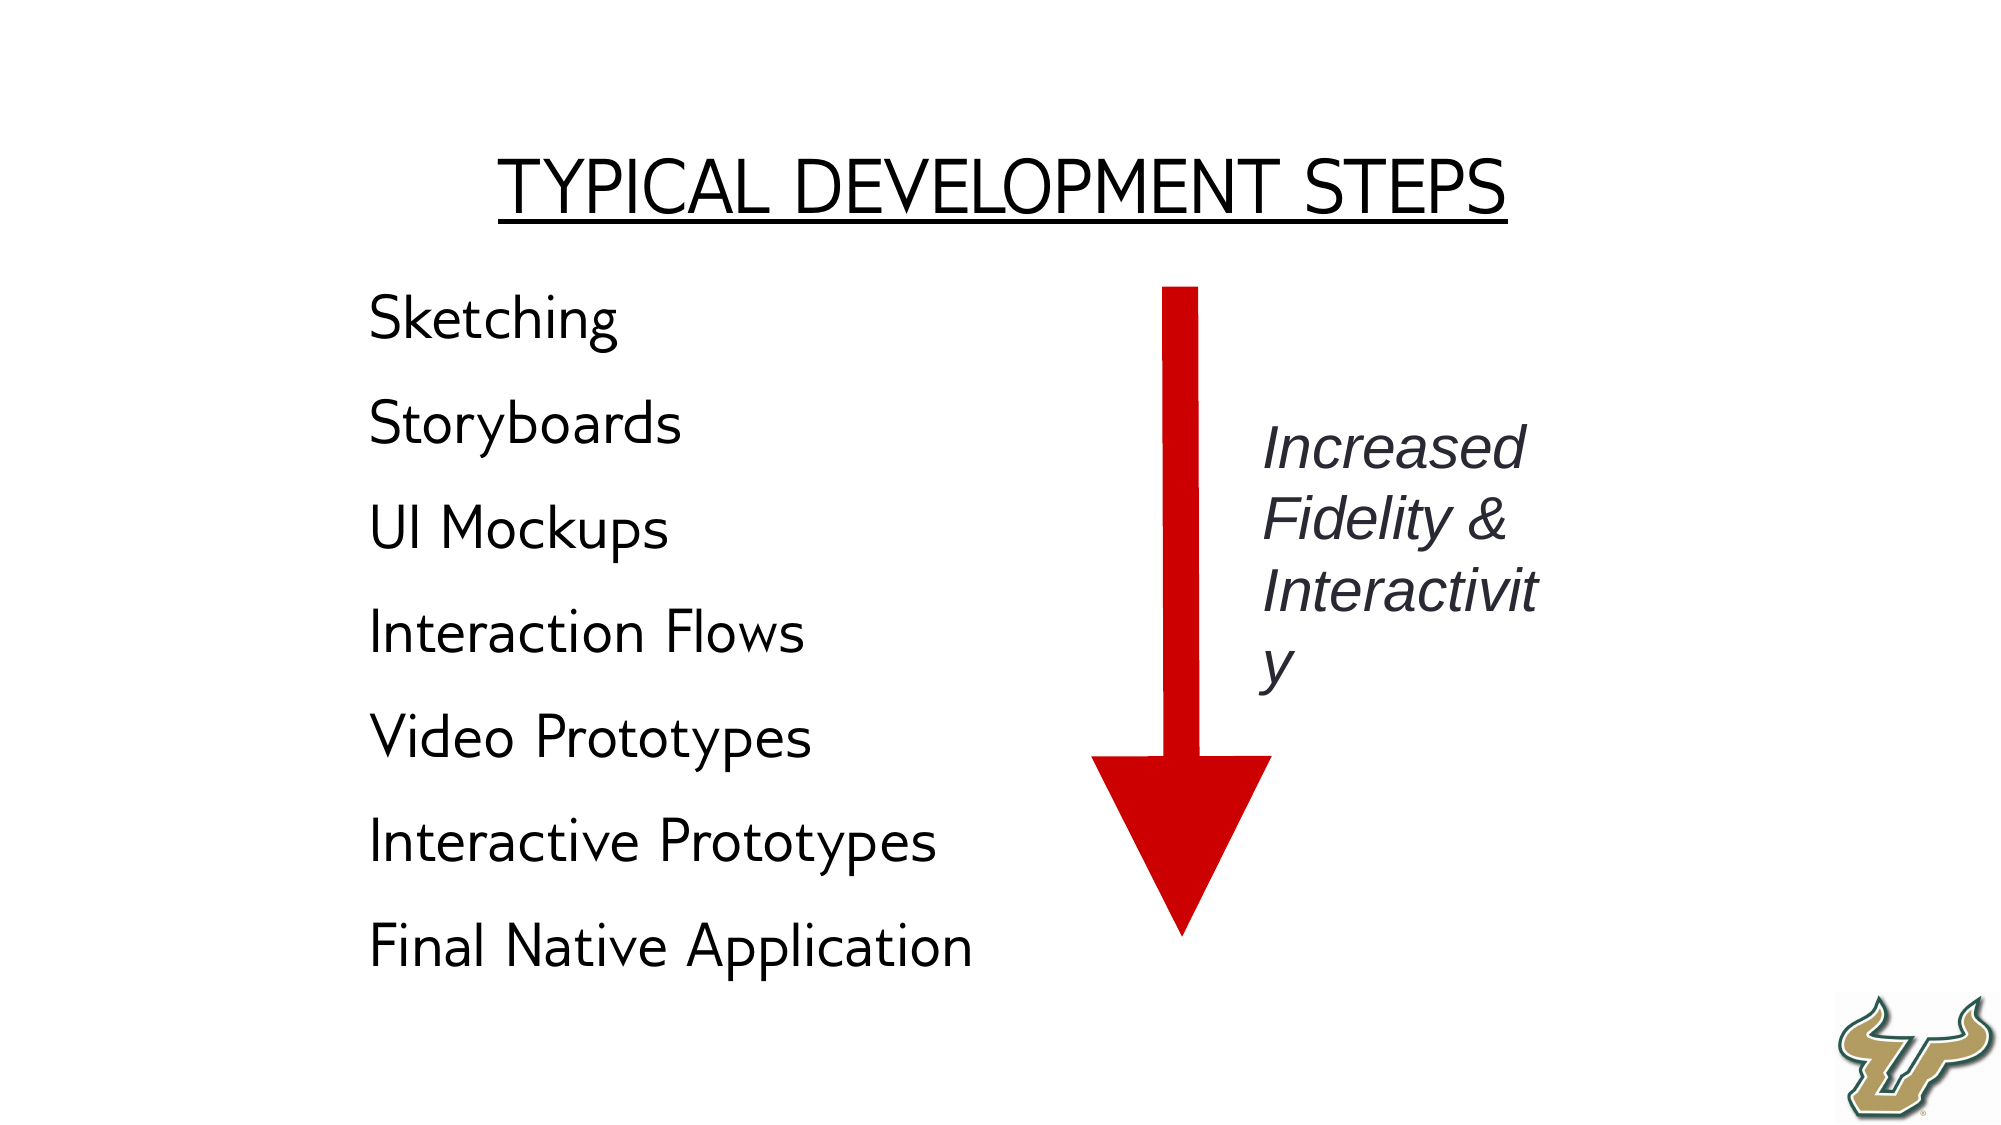

Typical Development Steps
Sketching
Storyboards
UI Mockups
Interaction Flows
Video Prototypes
Interactive Prototypes
Final Native Application

Increased Fidelity & Interactivity